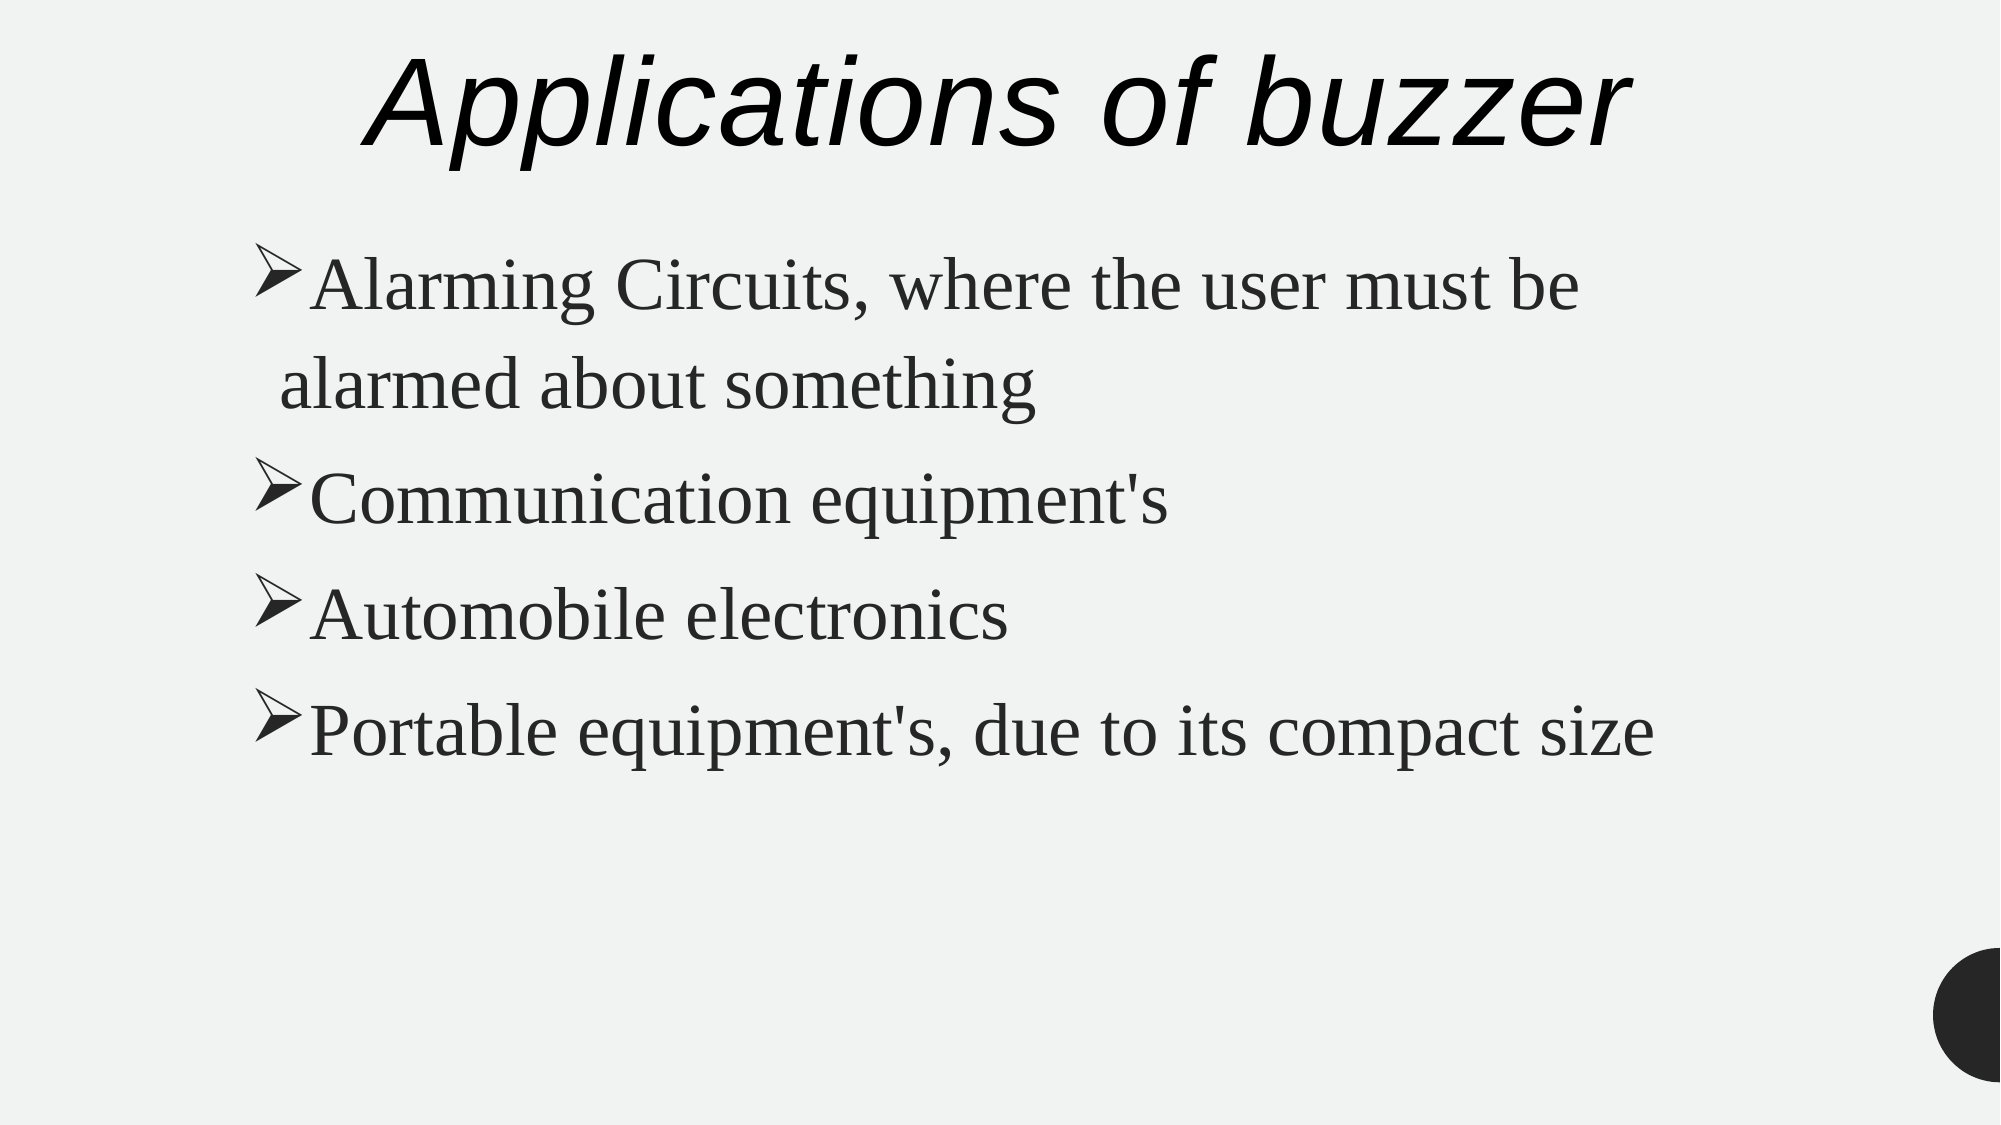

# Applications of buzzer
Alarming Circuits, where the user must be alarmed about something
Communication equipment's
Automobile electronics
Portable equipment's, due to its compact size